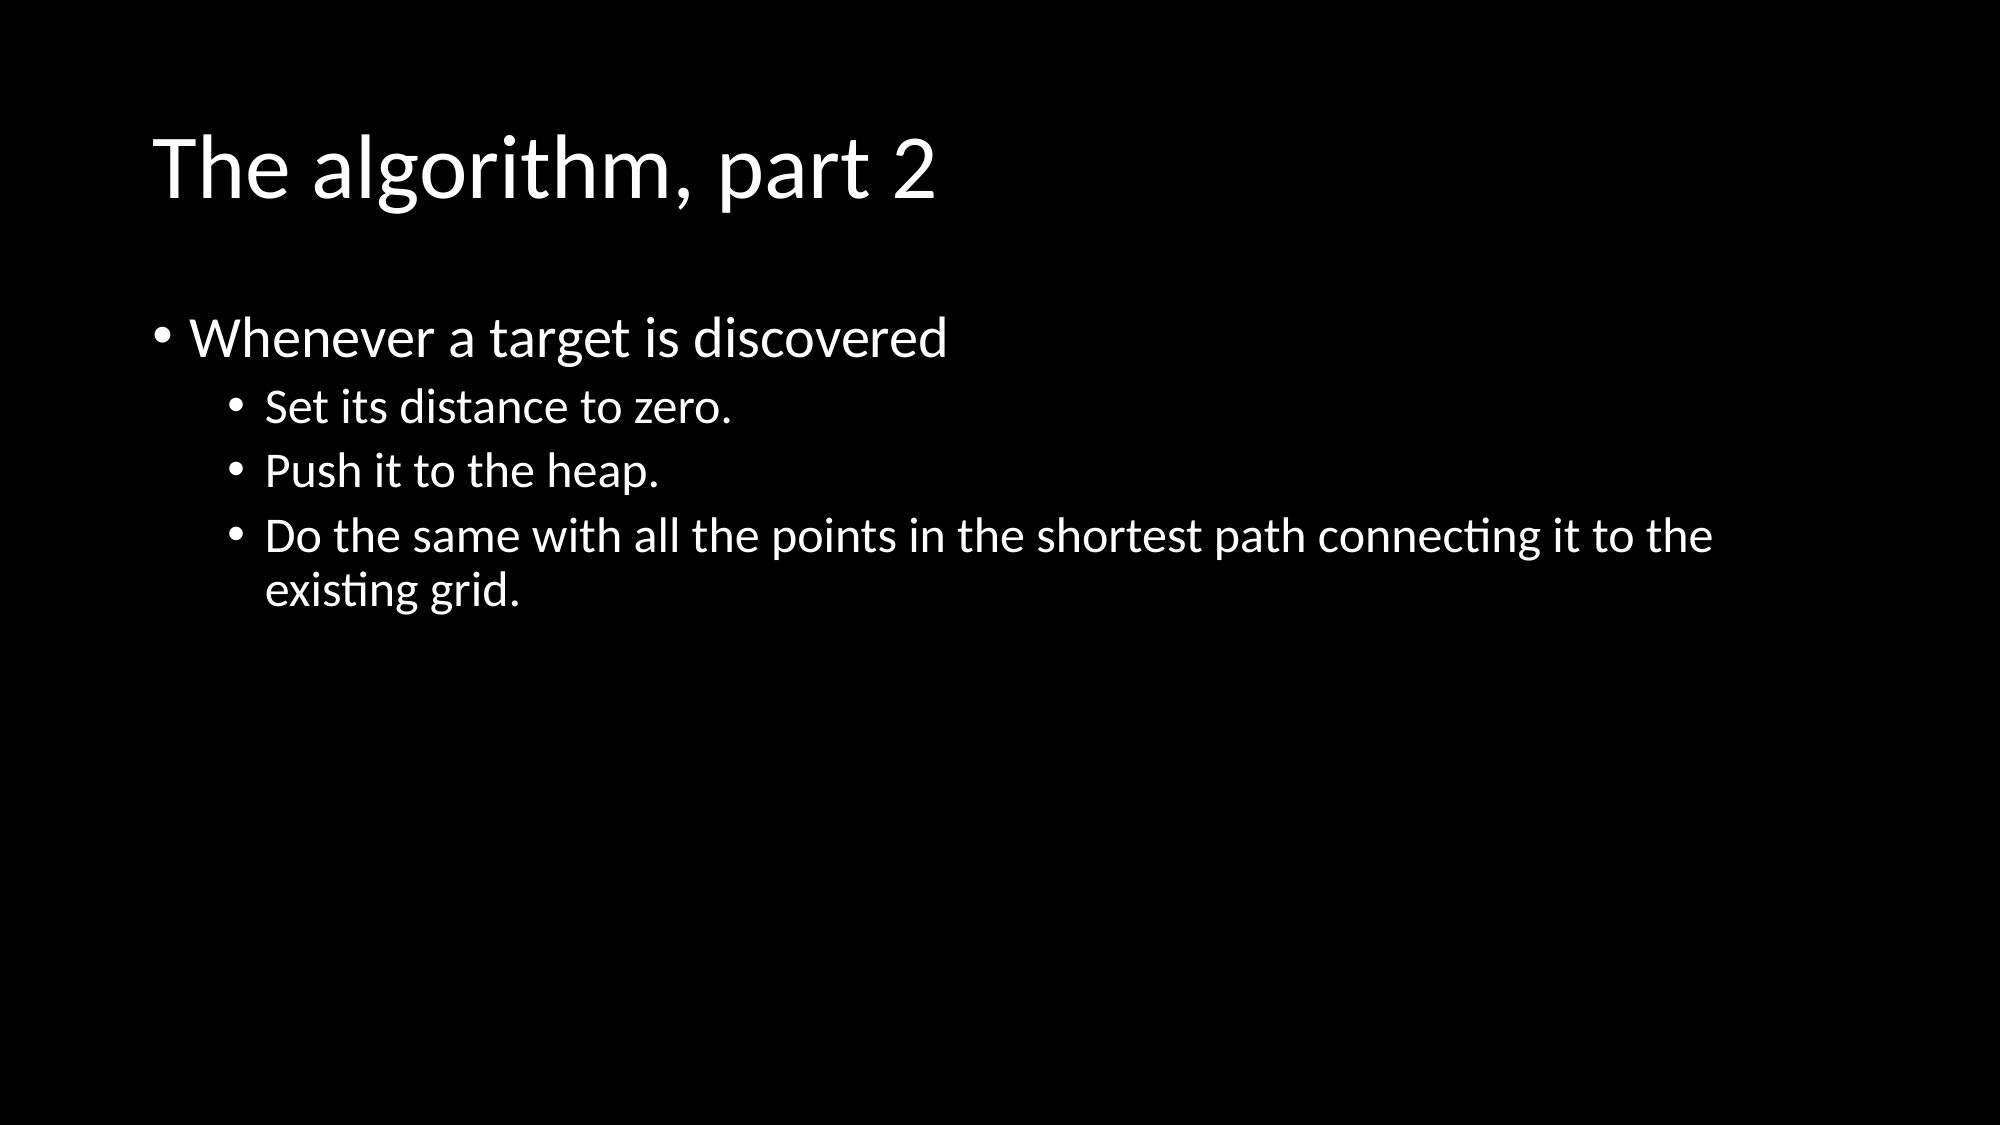

# The algorithm, part 2
Whenever a target is discovered
Set its distance to zero.
Push it to the heap.
Do the same with all the points in the shortest path connecting it to the existing grid.